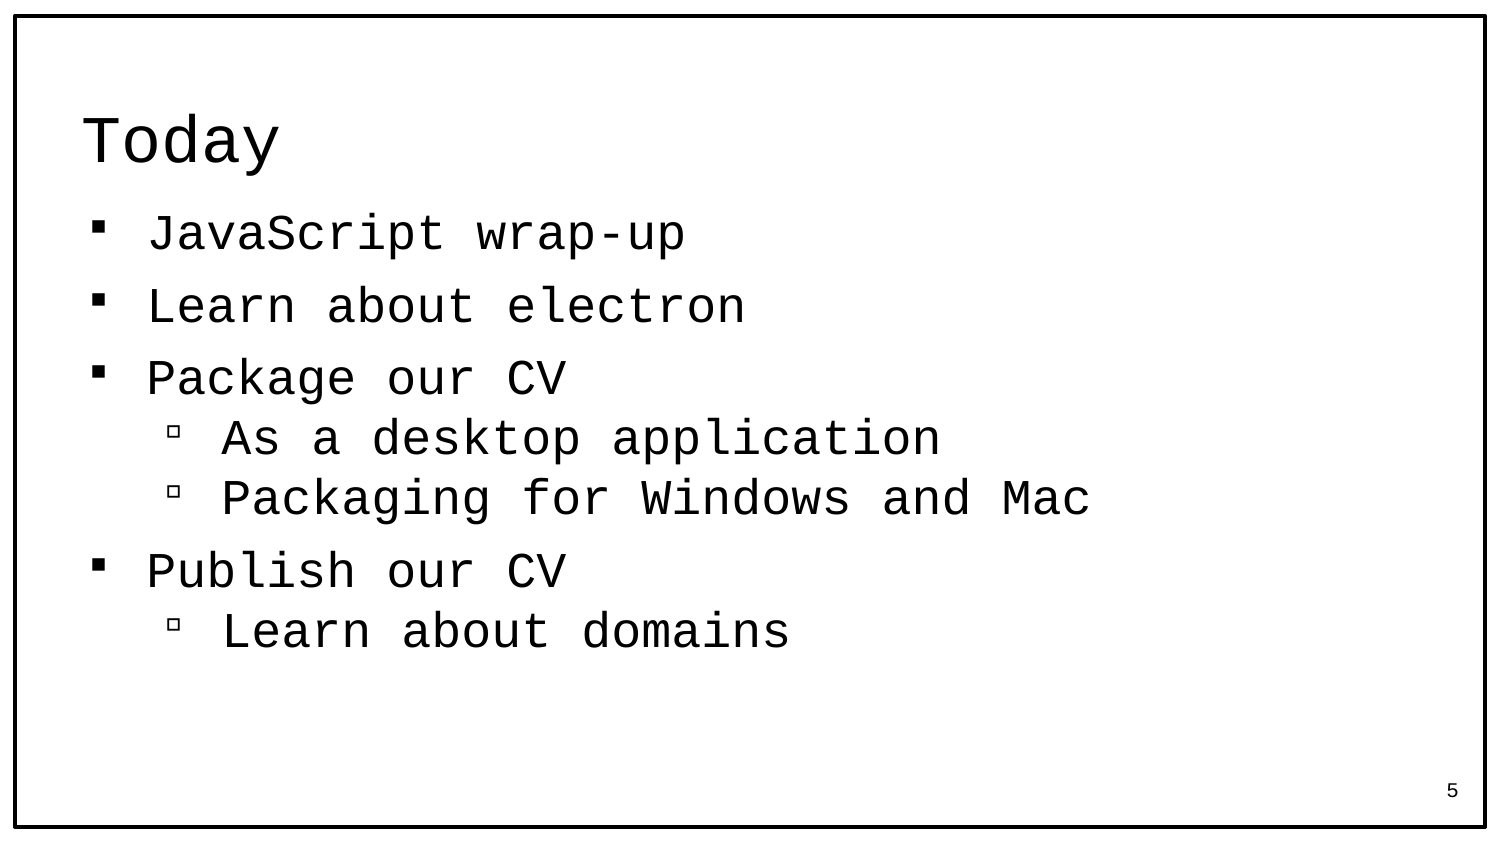

# Today
JavaScript wrap-up
Learn about electron
Package our CV
As a desktop application
Packaging for Windows and Mac
Publish our CV
Learn about domains
5